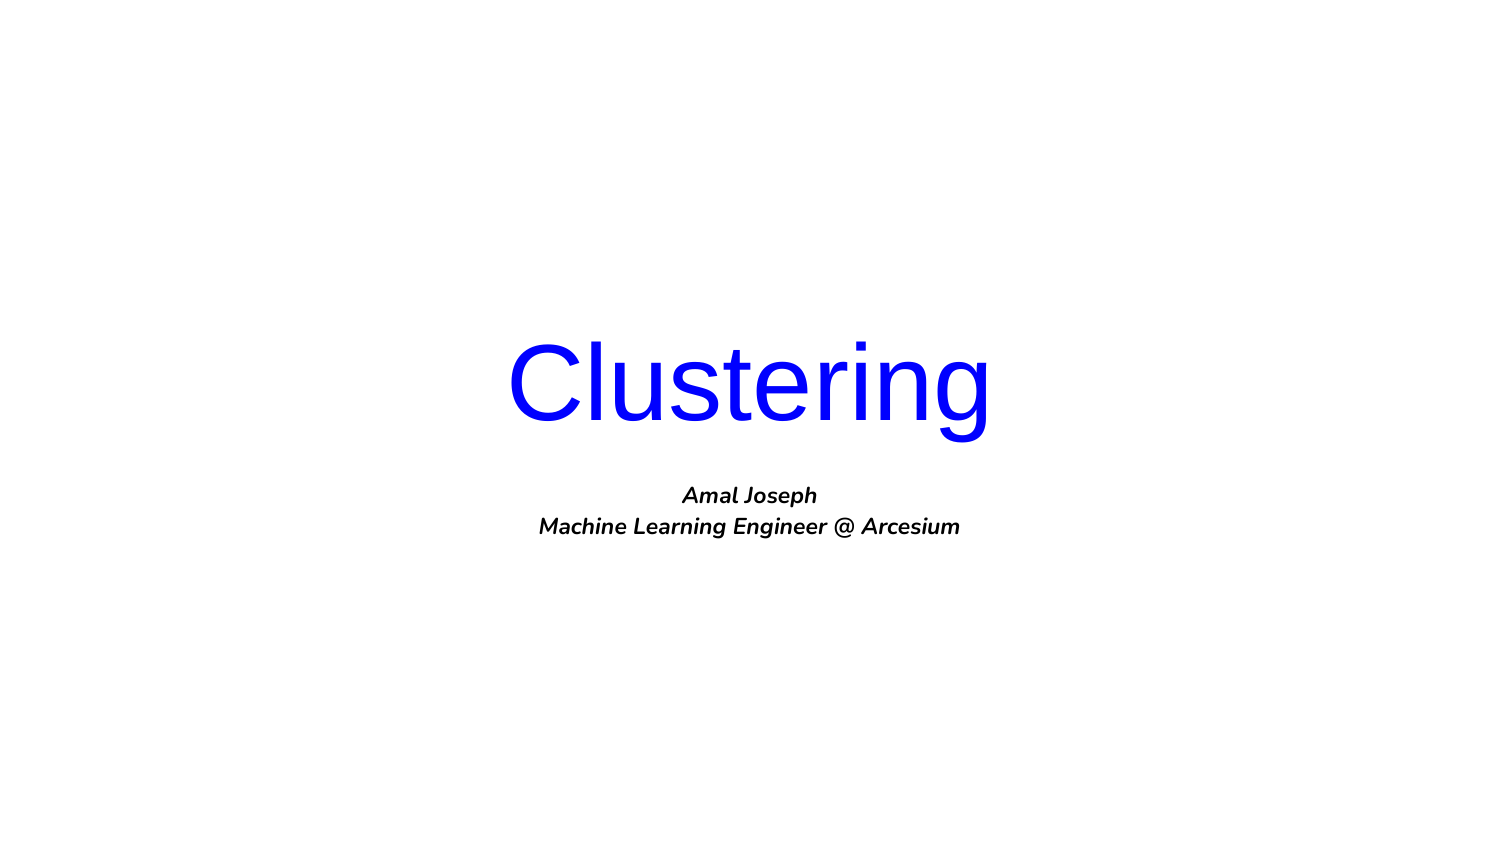

# Clustering
Amal Joseph
Machine Learning Engineer @ Arcesium